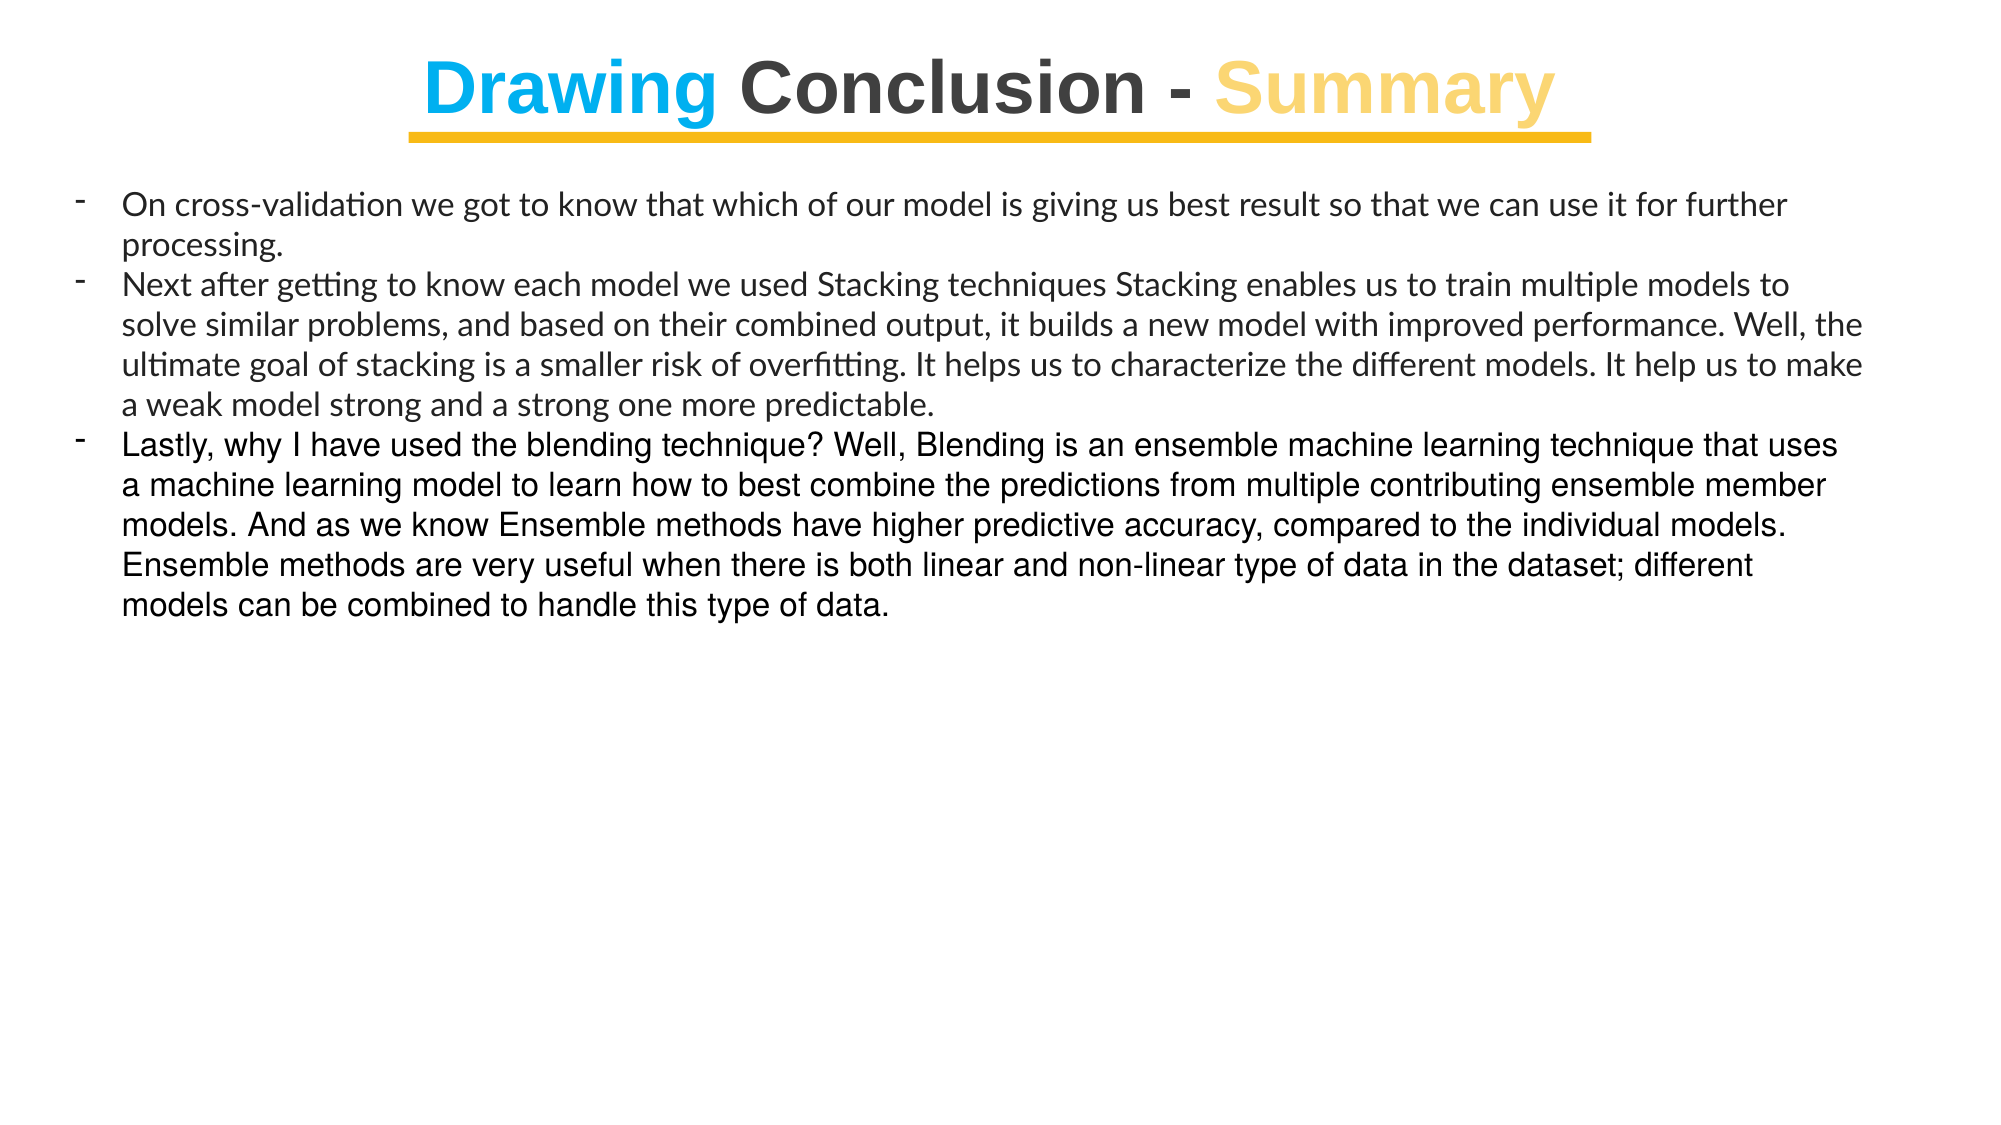

Drawing Conclusion - Summary

On cross-validation we got to know that which of our model is giving us best result so that we can use it for further processing.
Next after getting to know each model we used Stacking techniques Stacking enables us to train multiple models to solve similar problems, and based on their combined output, it builds a new model with improved performance. Well, the ultimate goal of stacking is a smaller risk of overfitting. It helps us to characterize the different models. It help us to make a weak model strong and a strong one more predictable.
Lastly, why I have used the blending technique? Well, Blending is an ensemble machine learning technique that uses a machine learning model to learn how to best combine the predictions from multiple contributing ensemble member models. And as we know Ensemble methods have higher predictive accuracy, compared to the individual models. Ensemble methods are very useful when there is both linear and non-linear type of data in the dataset; different models can be combined to handle this type of data.